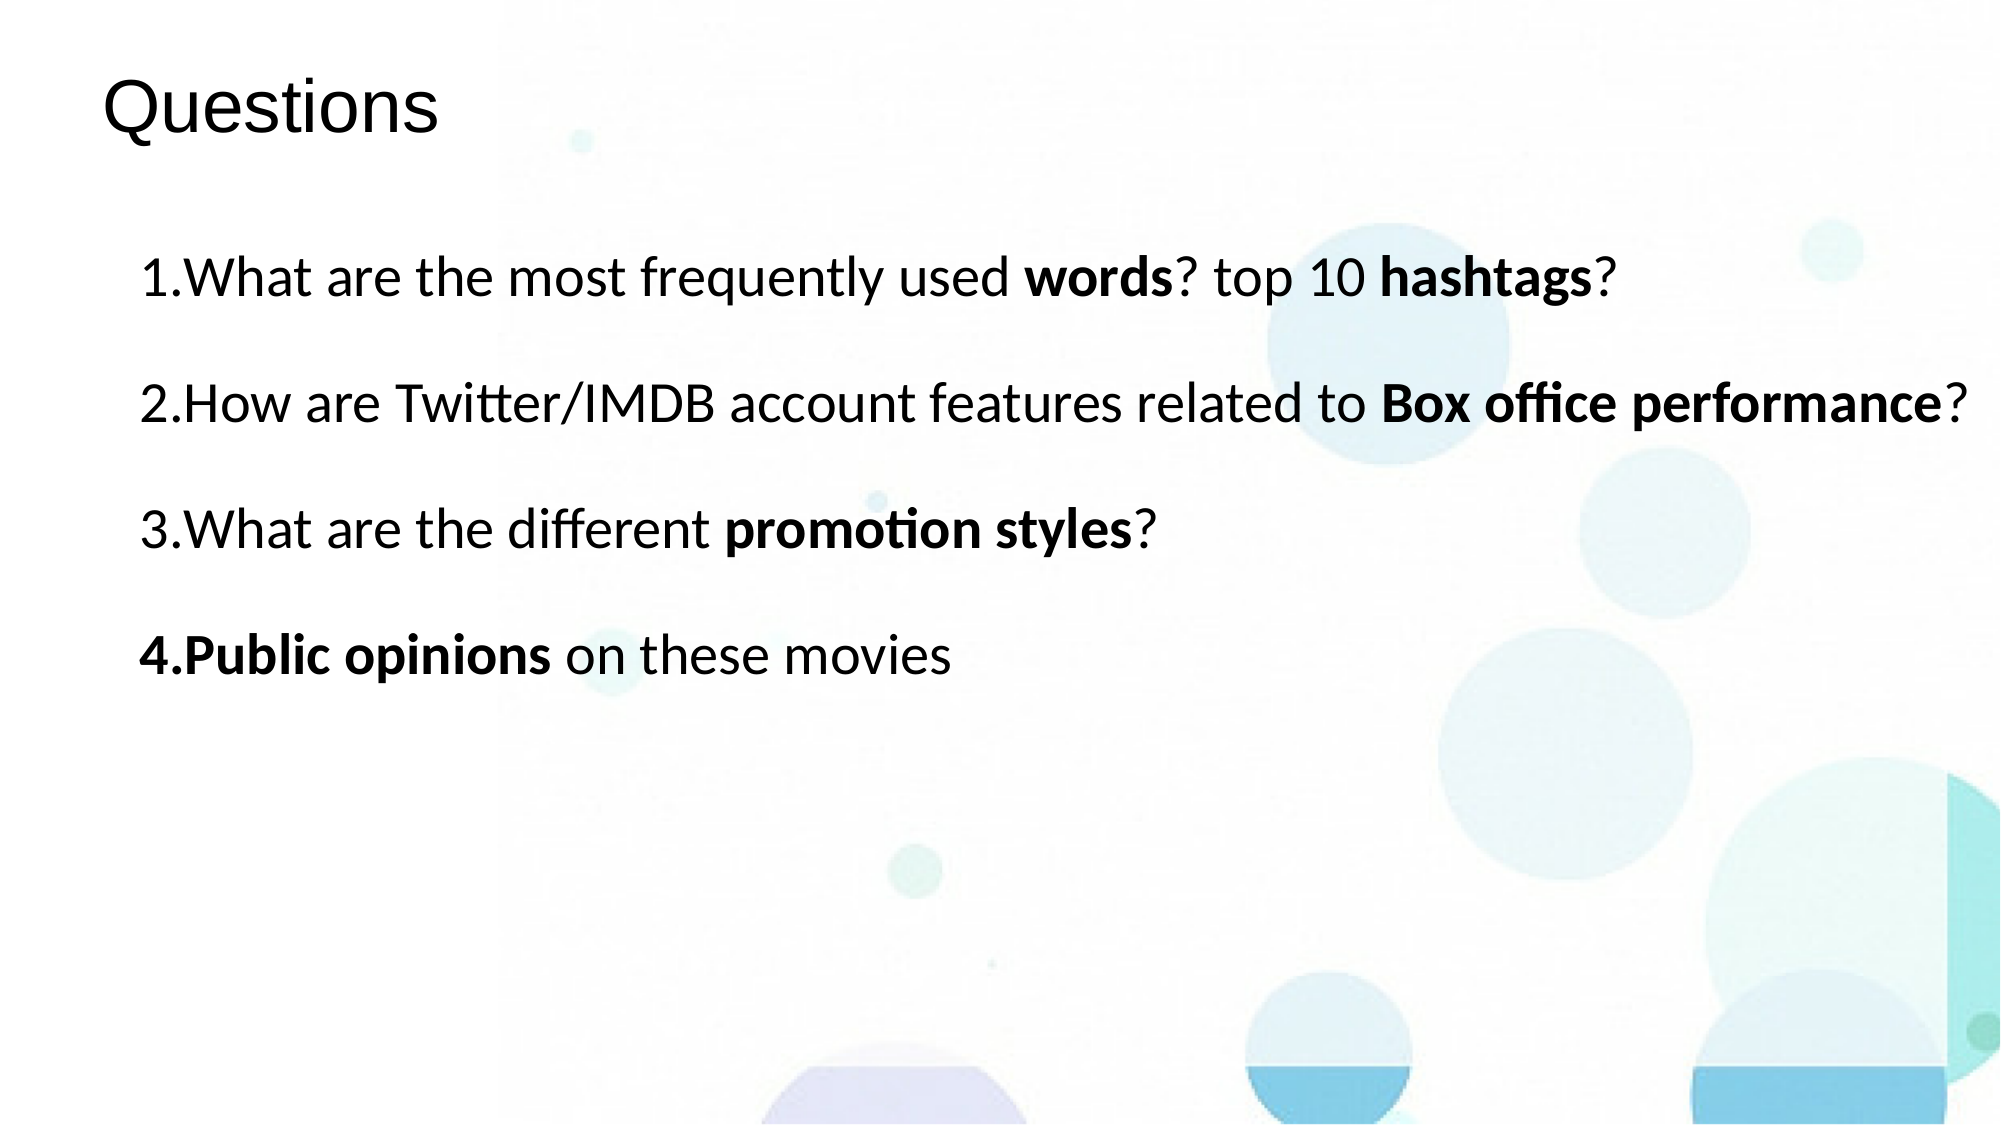

# Questions
What are the most frequently used words? top 10 hashtags?

How are Twitter/IMDB account features related to Box office performance?

What are the different promotion styles?

Public opinions on these movies